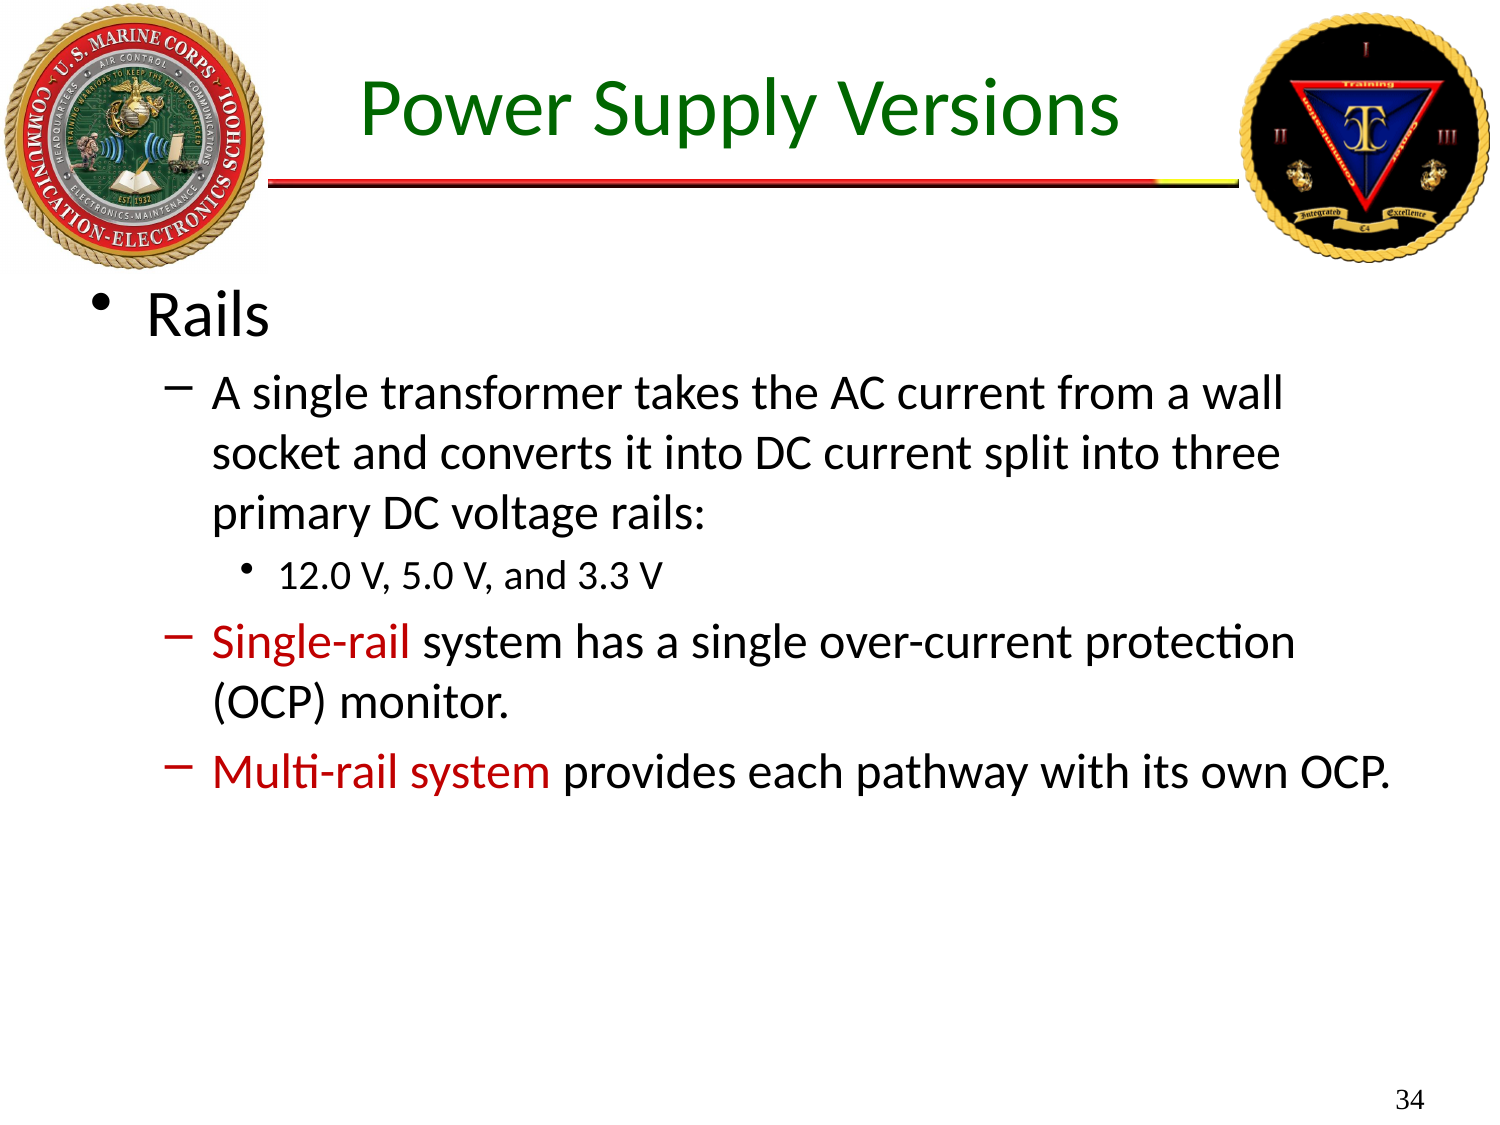

# Power Supply Versions
Rails
A single transformer takes the AC current from a wall socket and converts it into DC current split into three primary DC voltage rails:
12.0 V, 5.0 V, and 3.3 V
Single-rail system has a single over-current protection (OCP) monitor.
Multi-rail system provides each pathway with its own OCP.